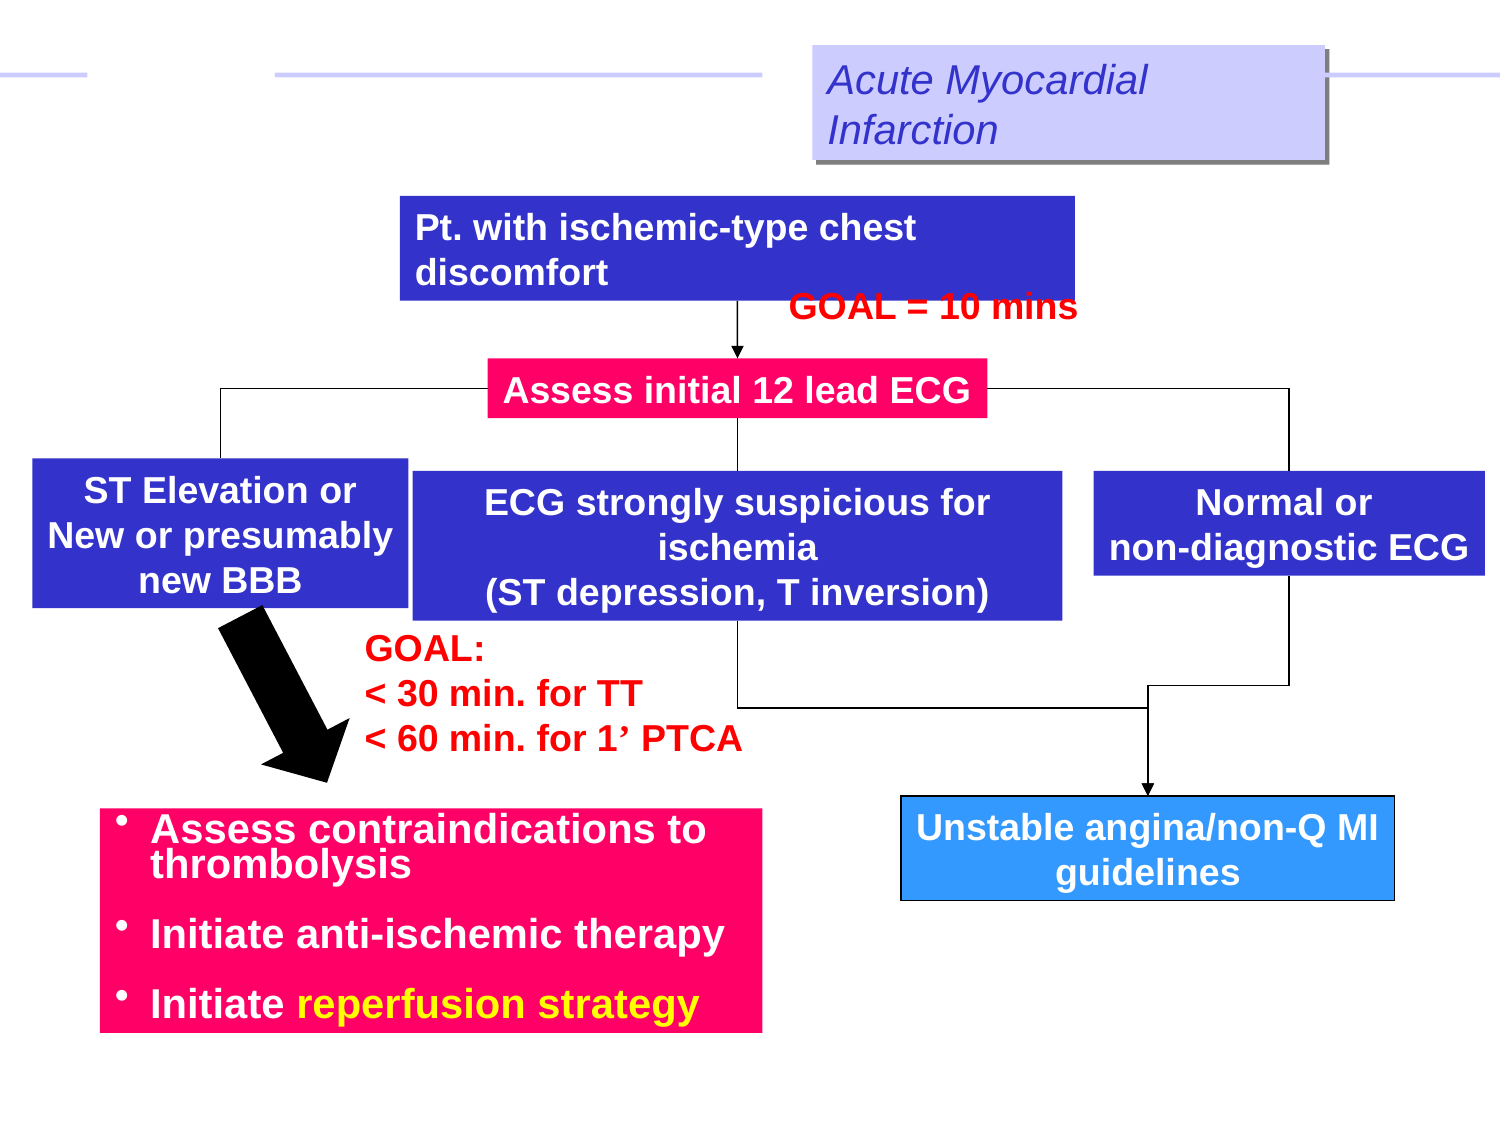

Acute Myocardial Infarction

Pt. with ischemic-type chest discomfort
GOAL = 10 mins
Assess initial 12 lead ECG
ST Elevation or
New or presumably
new BBB
Normal or
non-diagnostic ECG
ECG strongly suspicious for ischemia
(ST depression, T inversion)

GOAL:
< 30 min. for TT
< 60 min. for 1’ PTCA
Unstable angina/non-Q MI
guidelines
Assess contraindications to thrombolysis

Initiate anti-ischemic therapy

Initiate reperfusion strategy